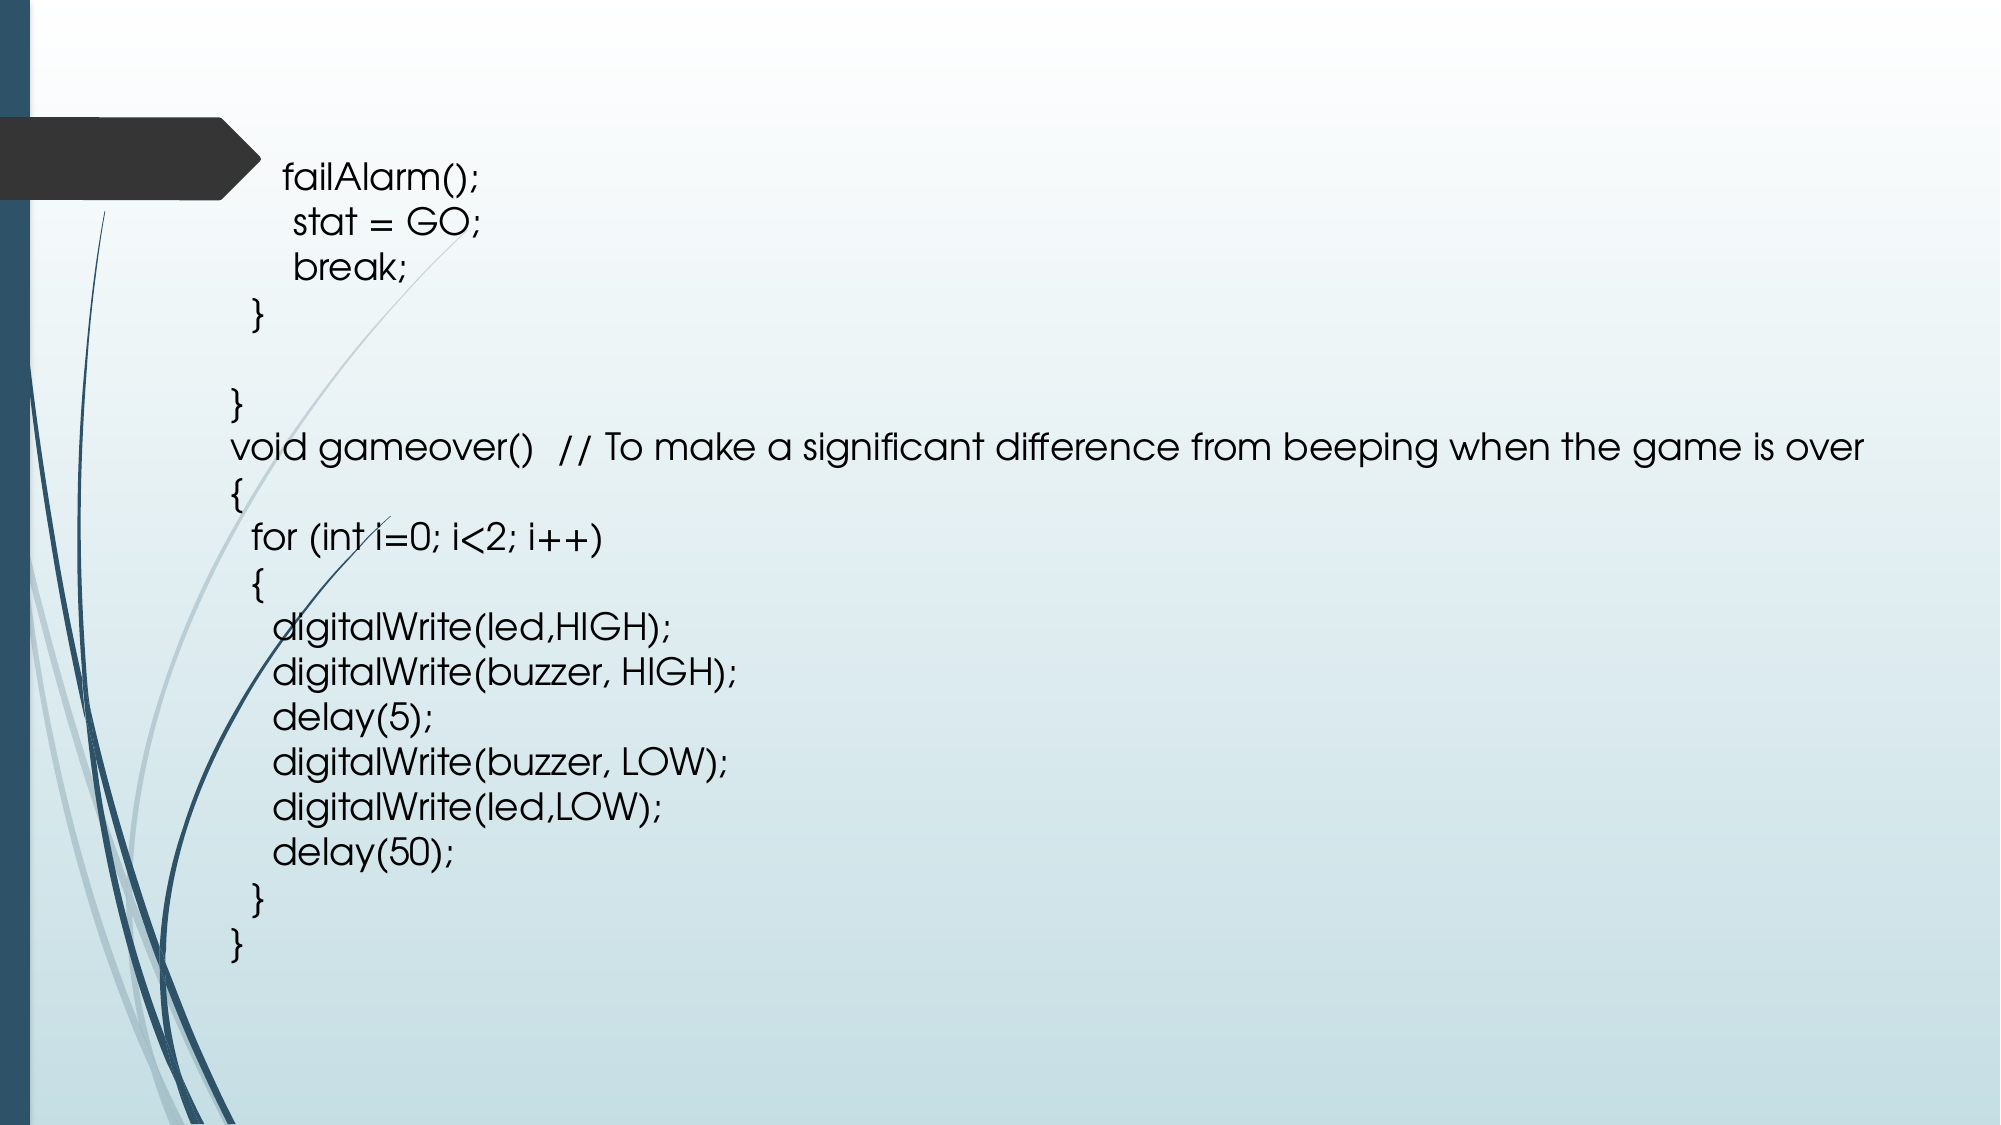

failAlarm();
      stat = GO;
      break;
  }

}
void gameover()  // To make a significant difference from beeping when the game is over
{
  for (int i=0; i<2; i++)
  {
    digitalWrite(led,HIGH);
    digitalWrite(buzzer, HIGH);
    delay(5);
    digitalWrite(buzzer, LOW);
    digitalWrite(led,LOW);
    delay(50);
  }
}